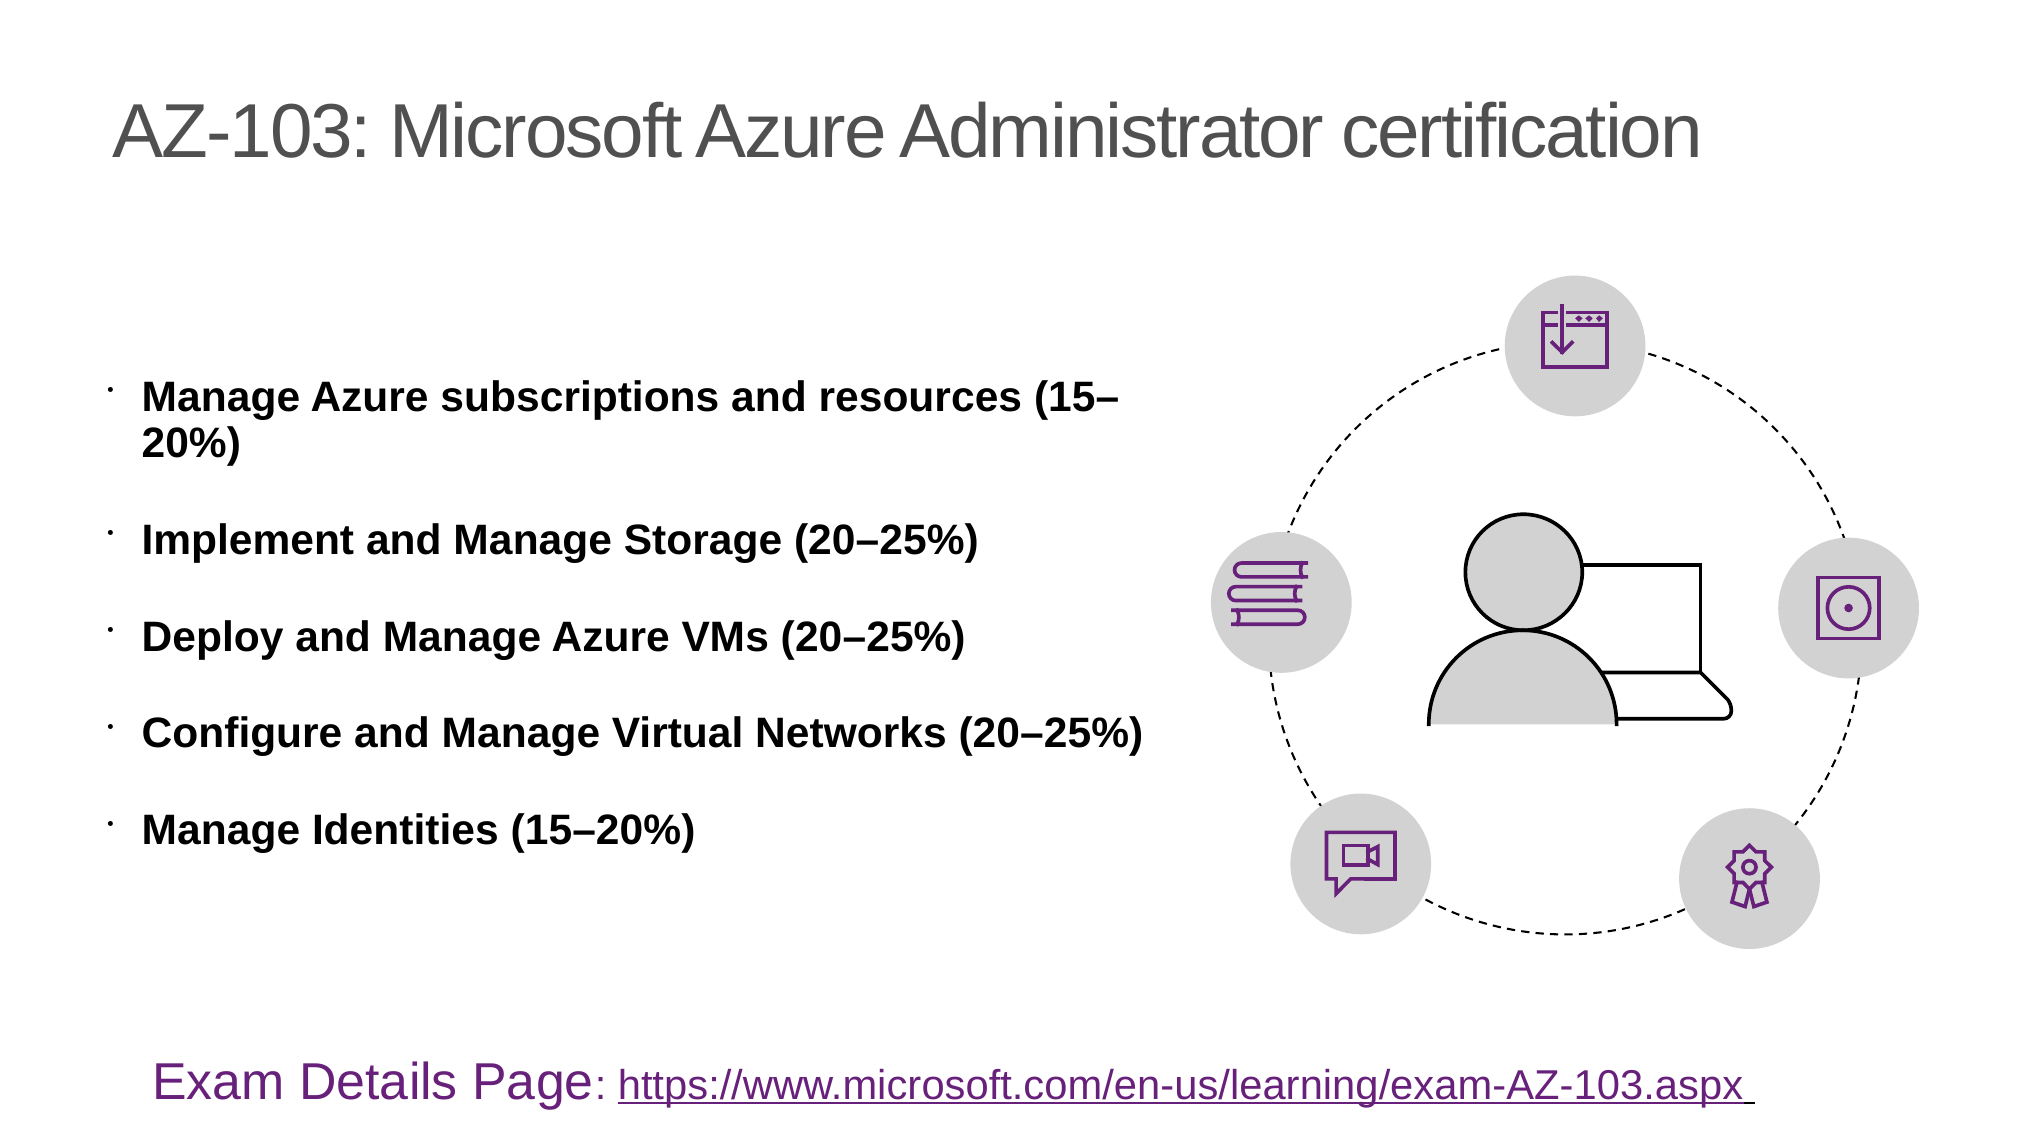

# AZ-103: Microsoft Azure Administrator certification

Manage Azure subscriptions and resources (15–20%)
Implement and Manage Storage (20–25%)
Deploy and Manage Azure VMs (20–25%)
Configure and Manage Virtual Networks (20–25%)
Manage Identities (15–20%)
Exam Details Page: https://www.microsoft.com/en-us/learning/exam-AZ-103.aspx